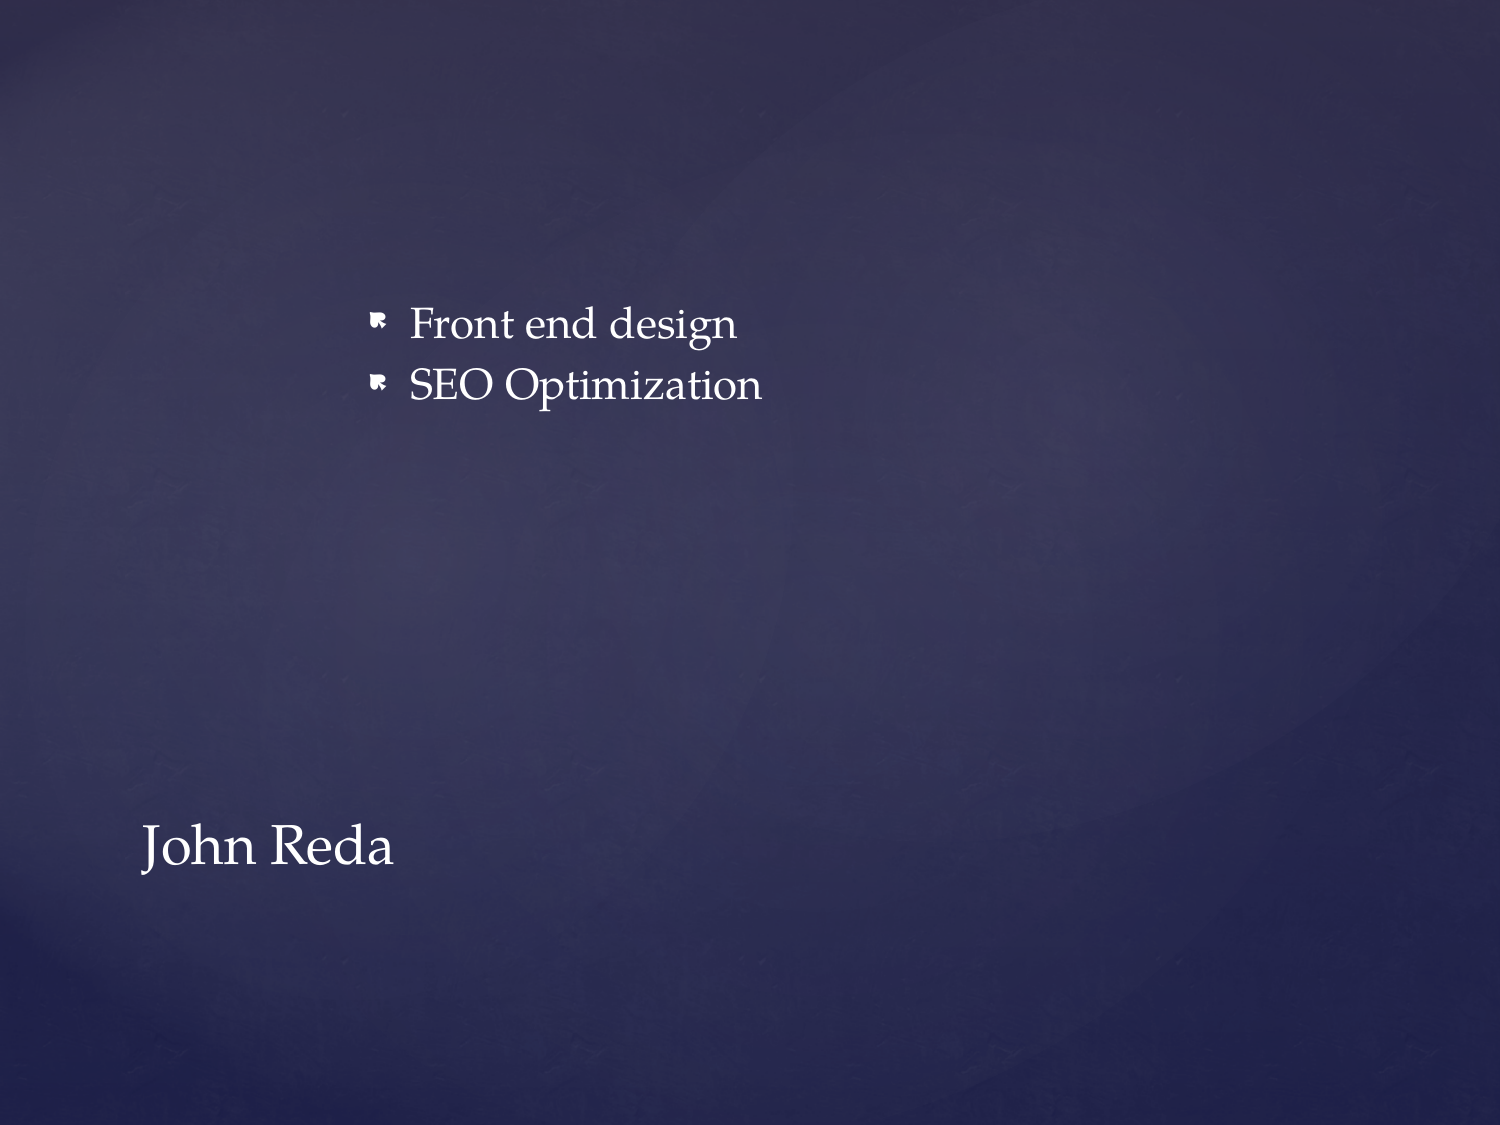

Front end design
SEO Optimization

# John Reda